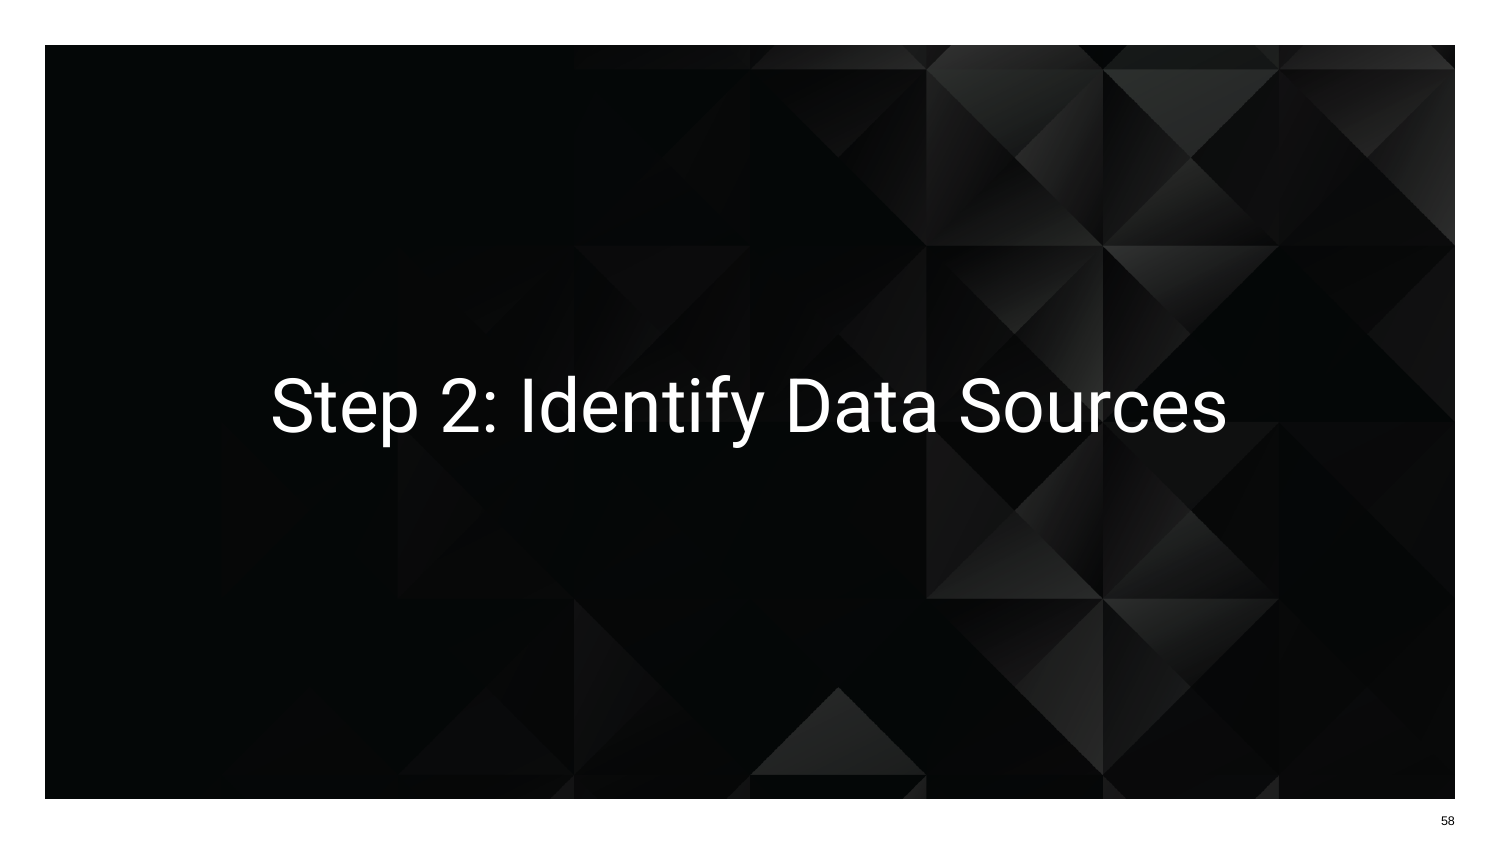

# Step 2: Identify Data Sources

58